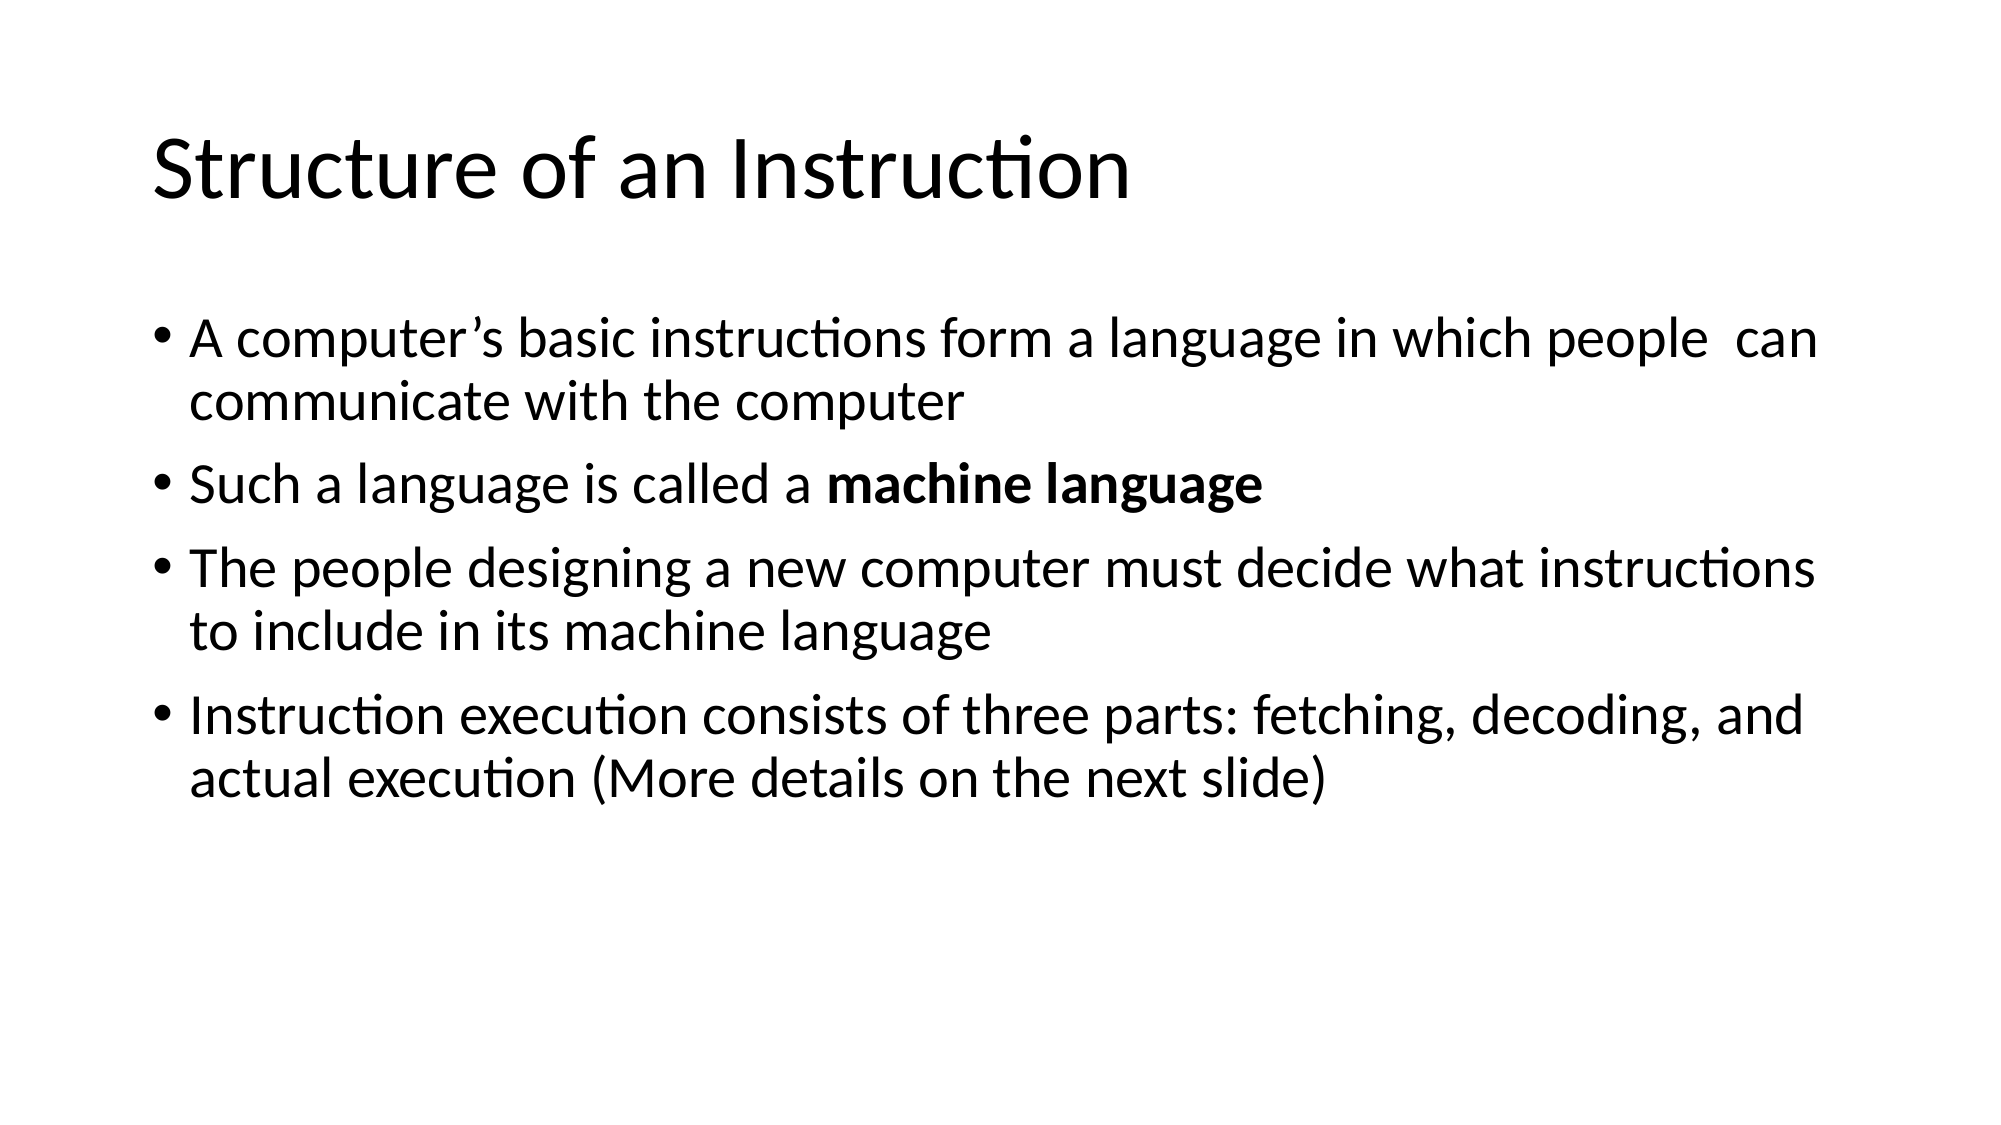

# Structure of an Instruction
A computer’s basic instructions form a language in which people  can communicate with the computer
Such a language is called a machine language
The people designing a new computer must decide what instructions to include in its machine language
Instruction execution consists of three parts: fetching, decoding, and actual execution (More details on the next slide)